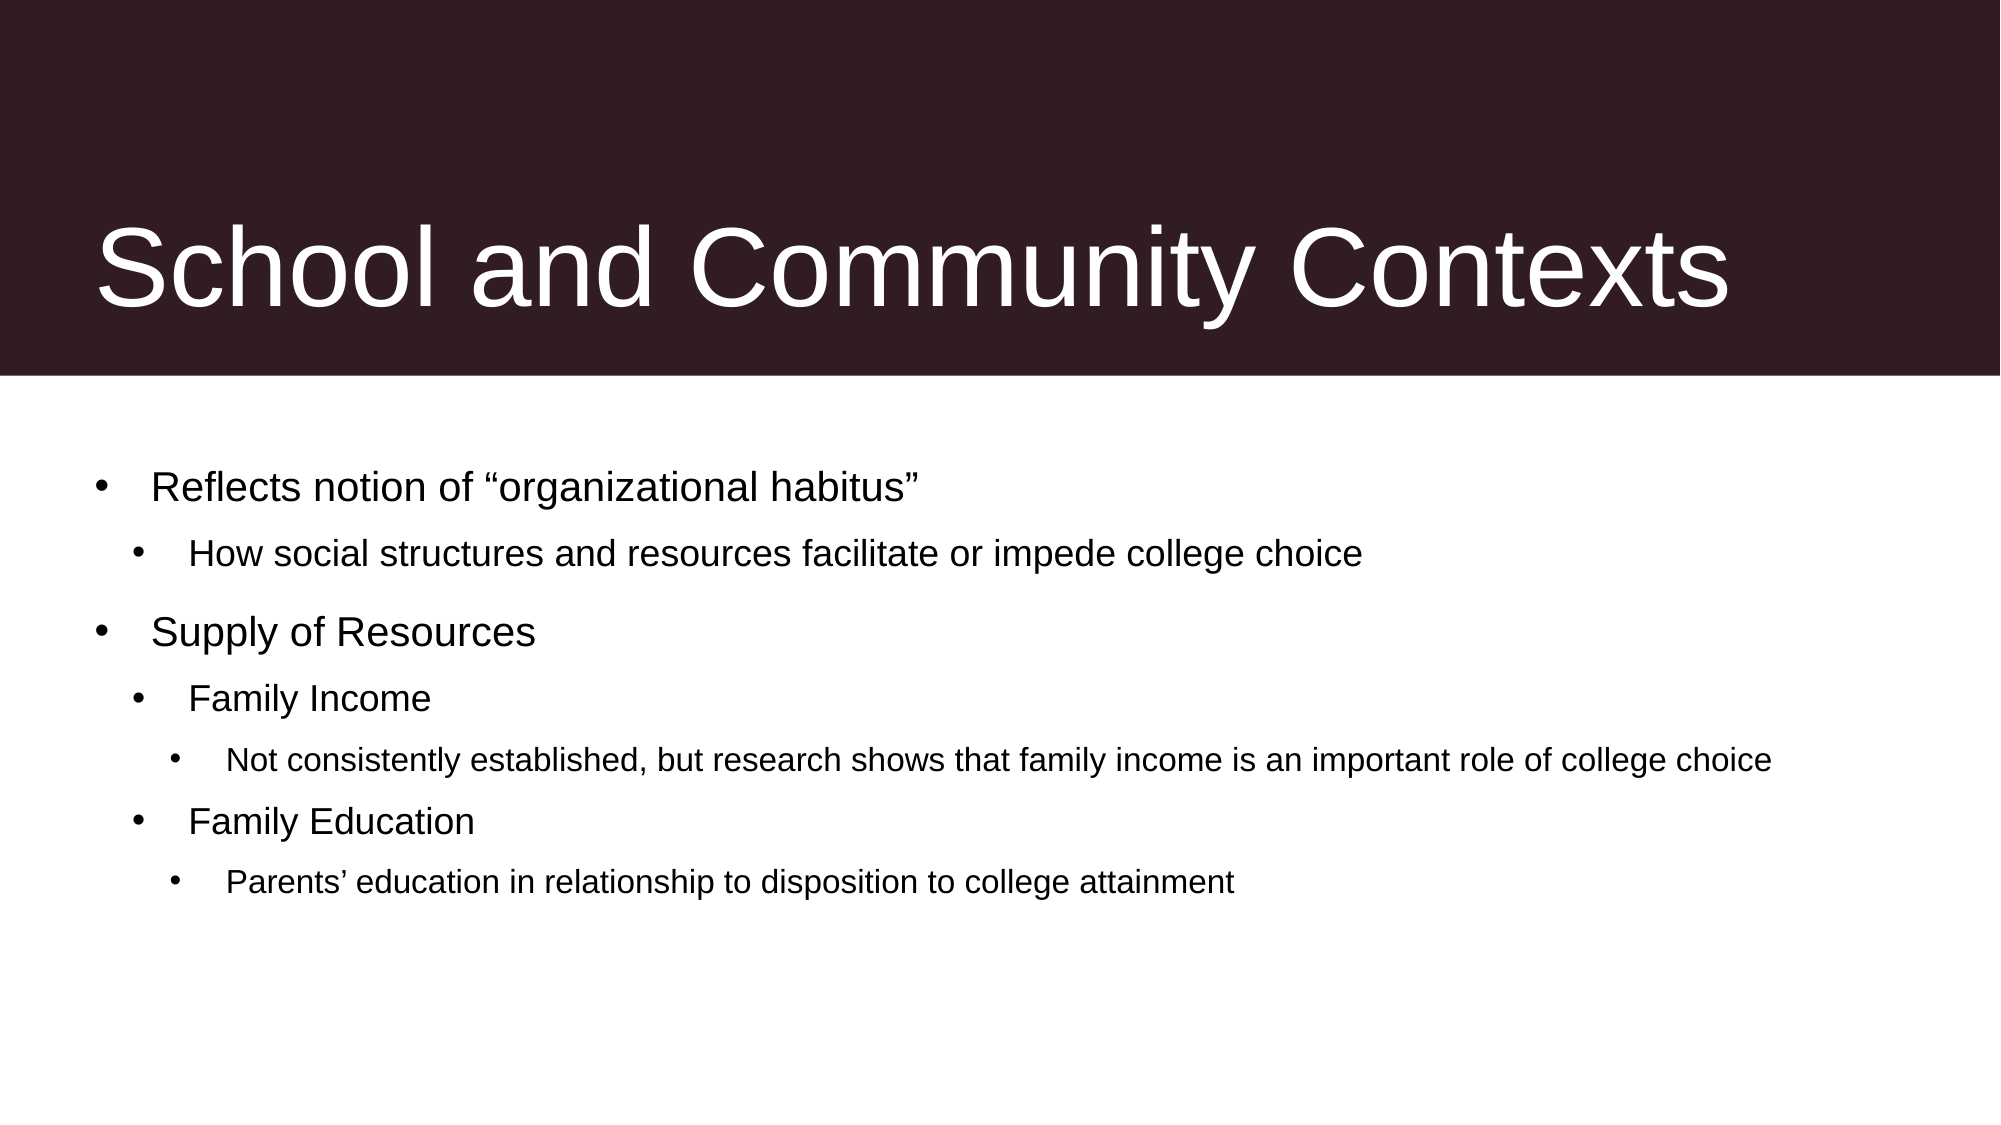

# School and Community Contexts
Reflects notion of “organizational habitus”
How social structures and resources facilitate or impede college choice
Supply of Resources
Family Income
Not consistently established, but research shows that family income is an important role of college choice
Family Education
Parents’ education in relationship to disposition to college attainment